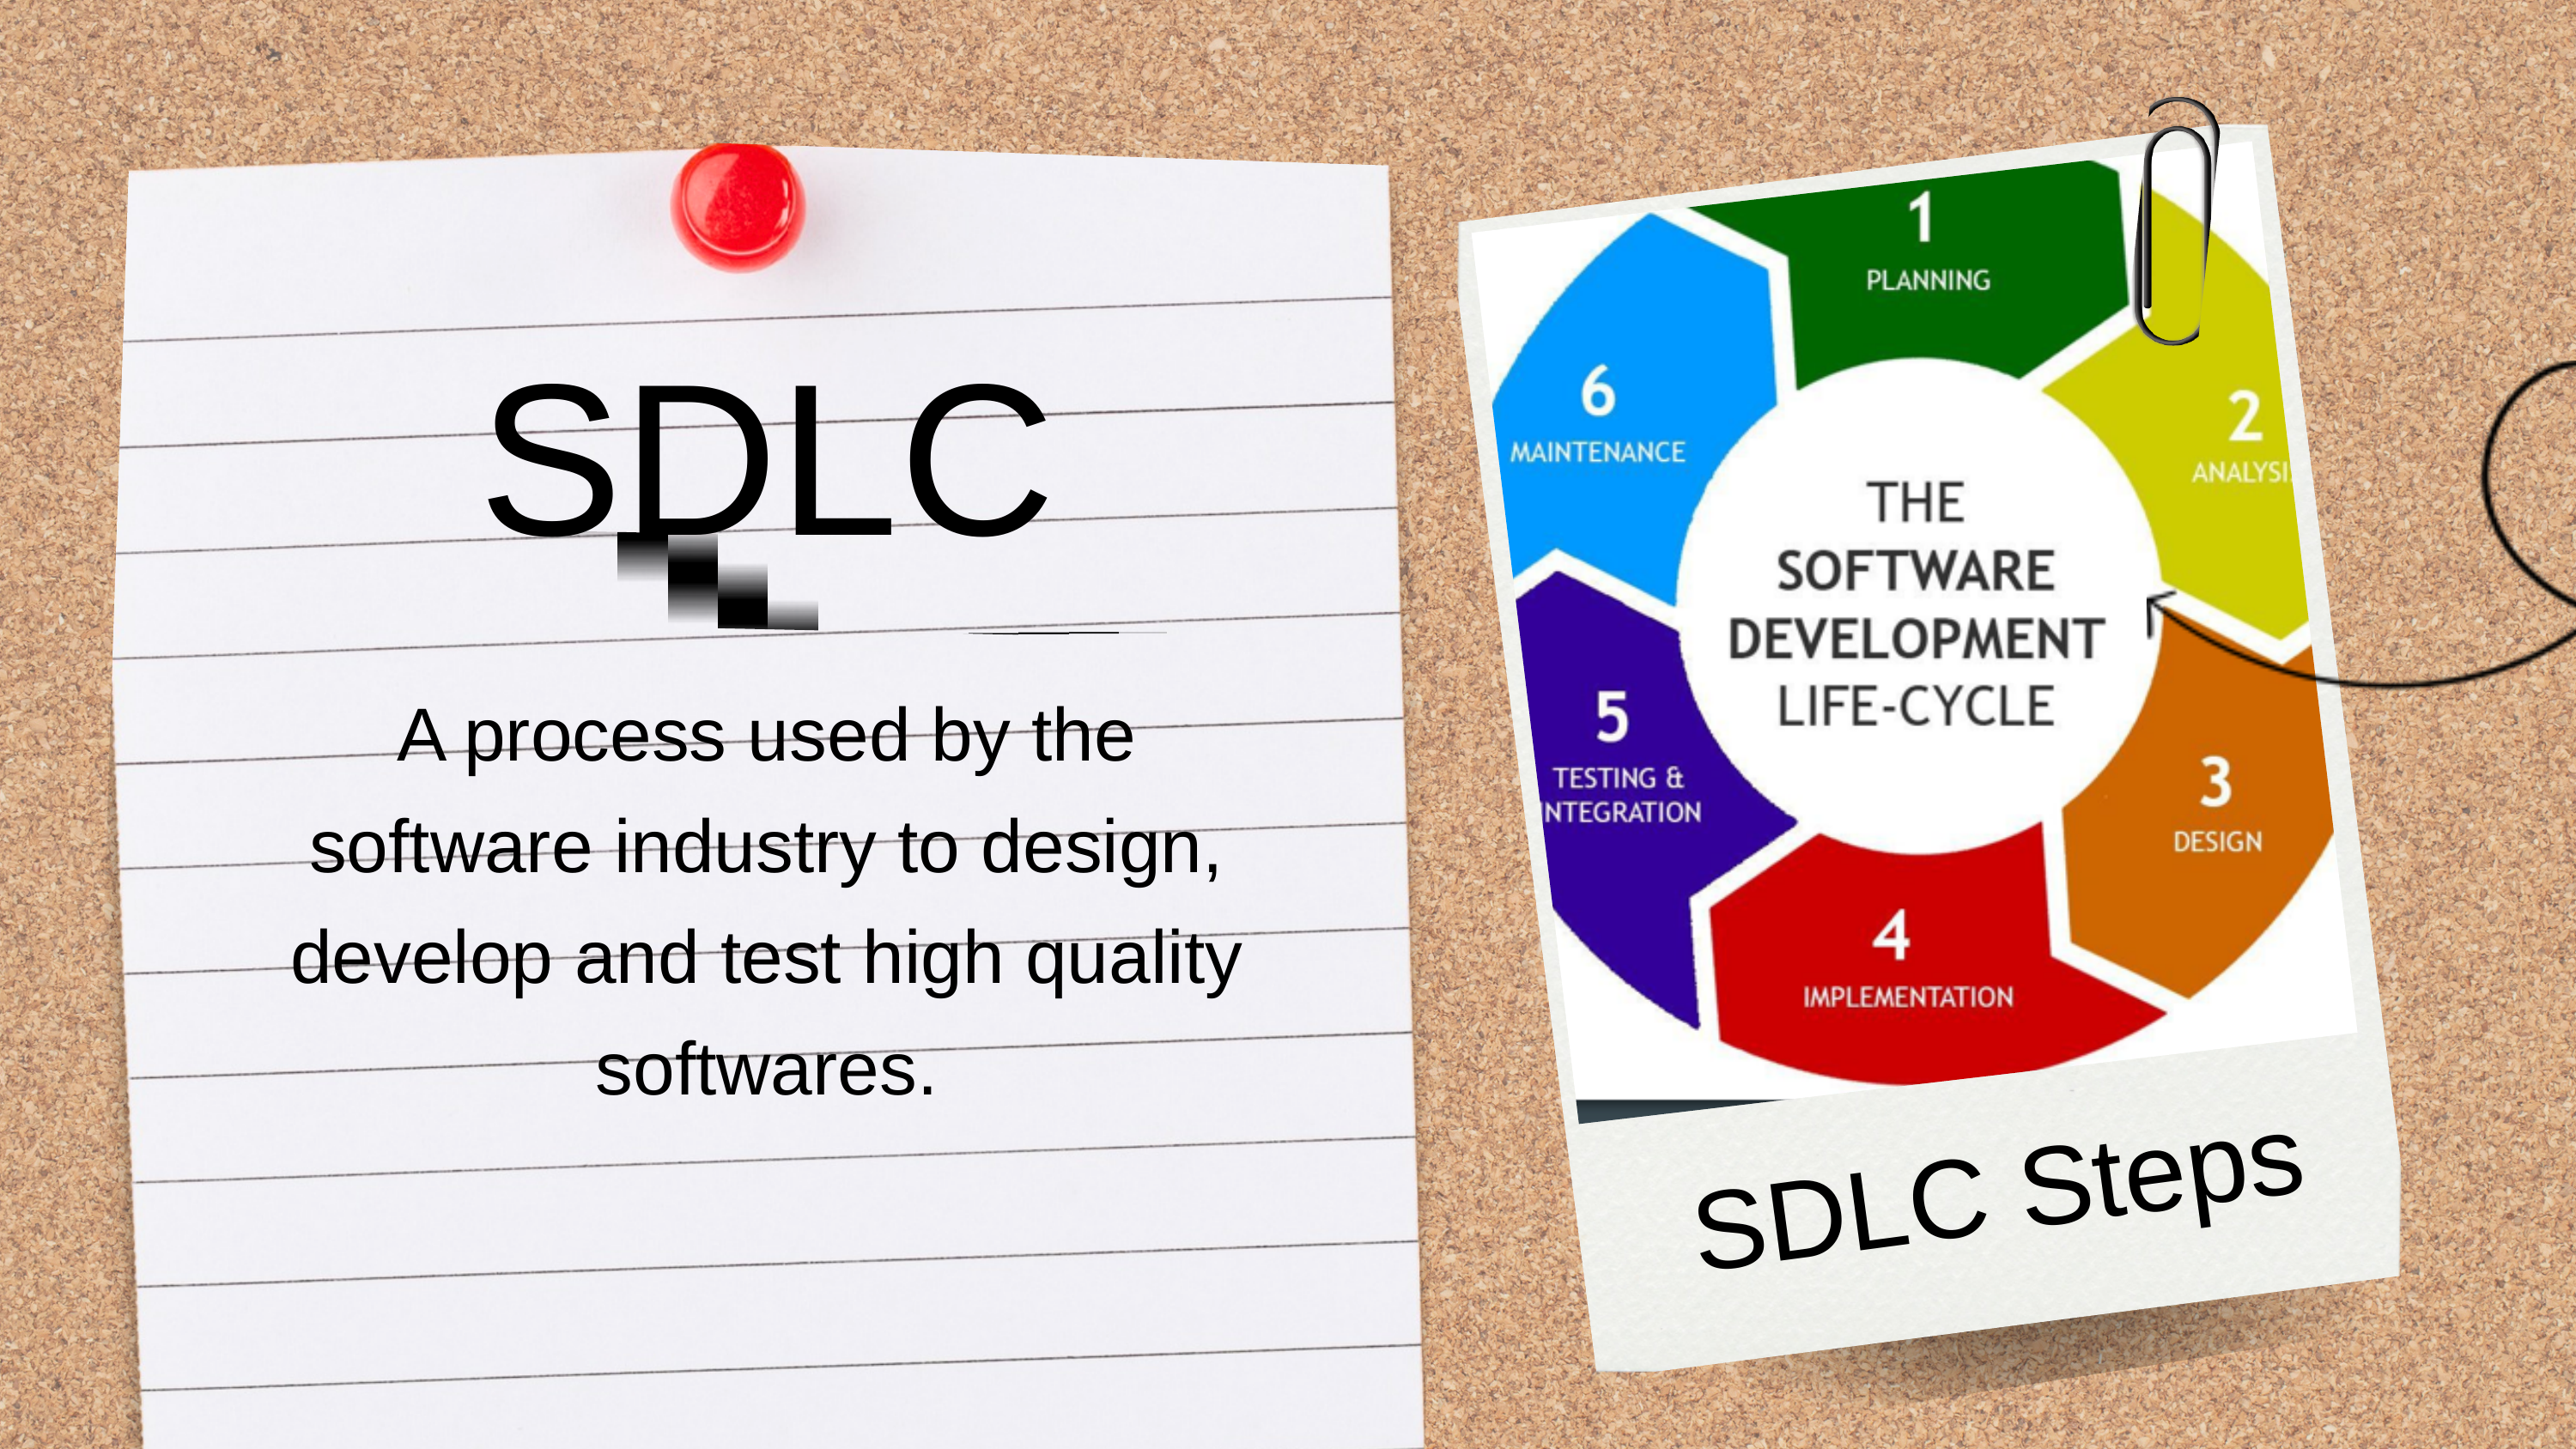

SDLC

A process used by the software industry to design, develop and test high quality softwares.

SDLC Steps